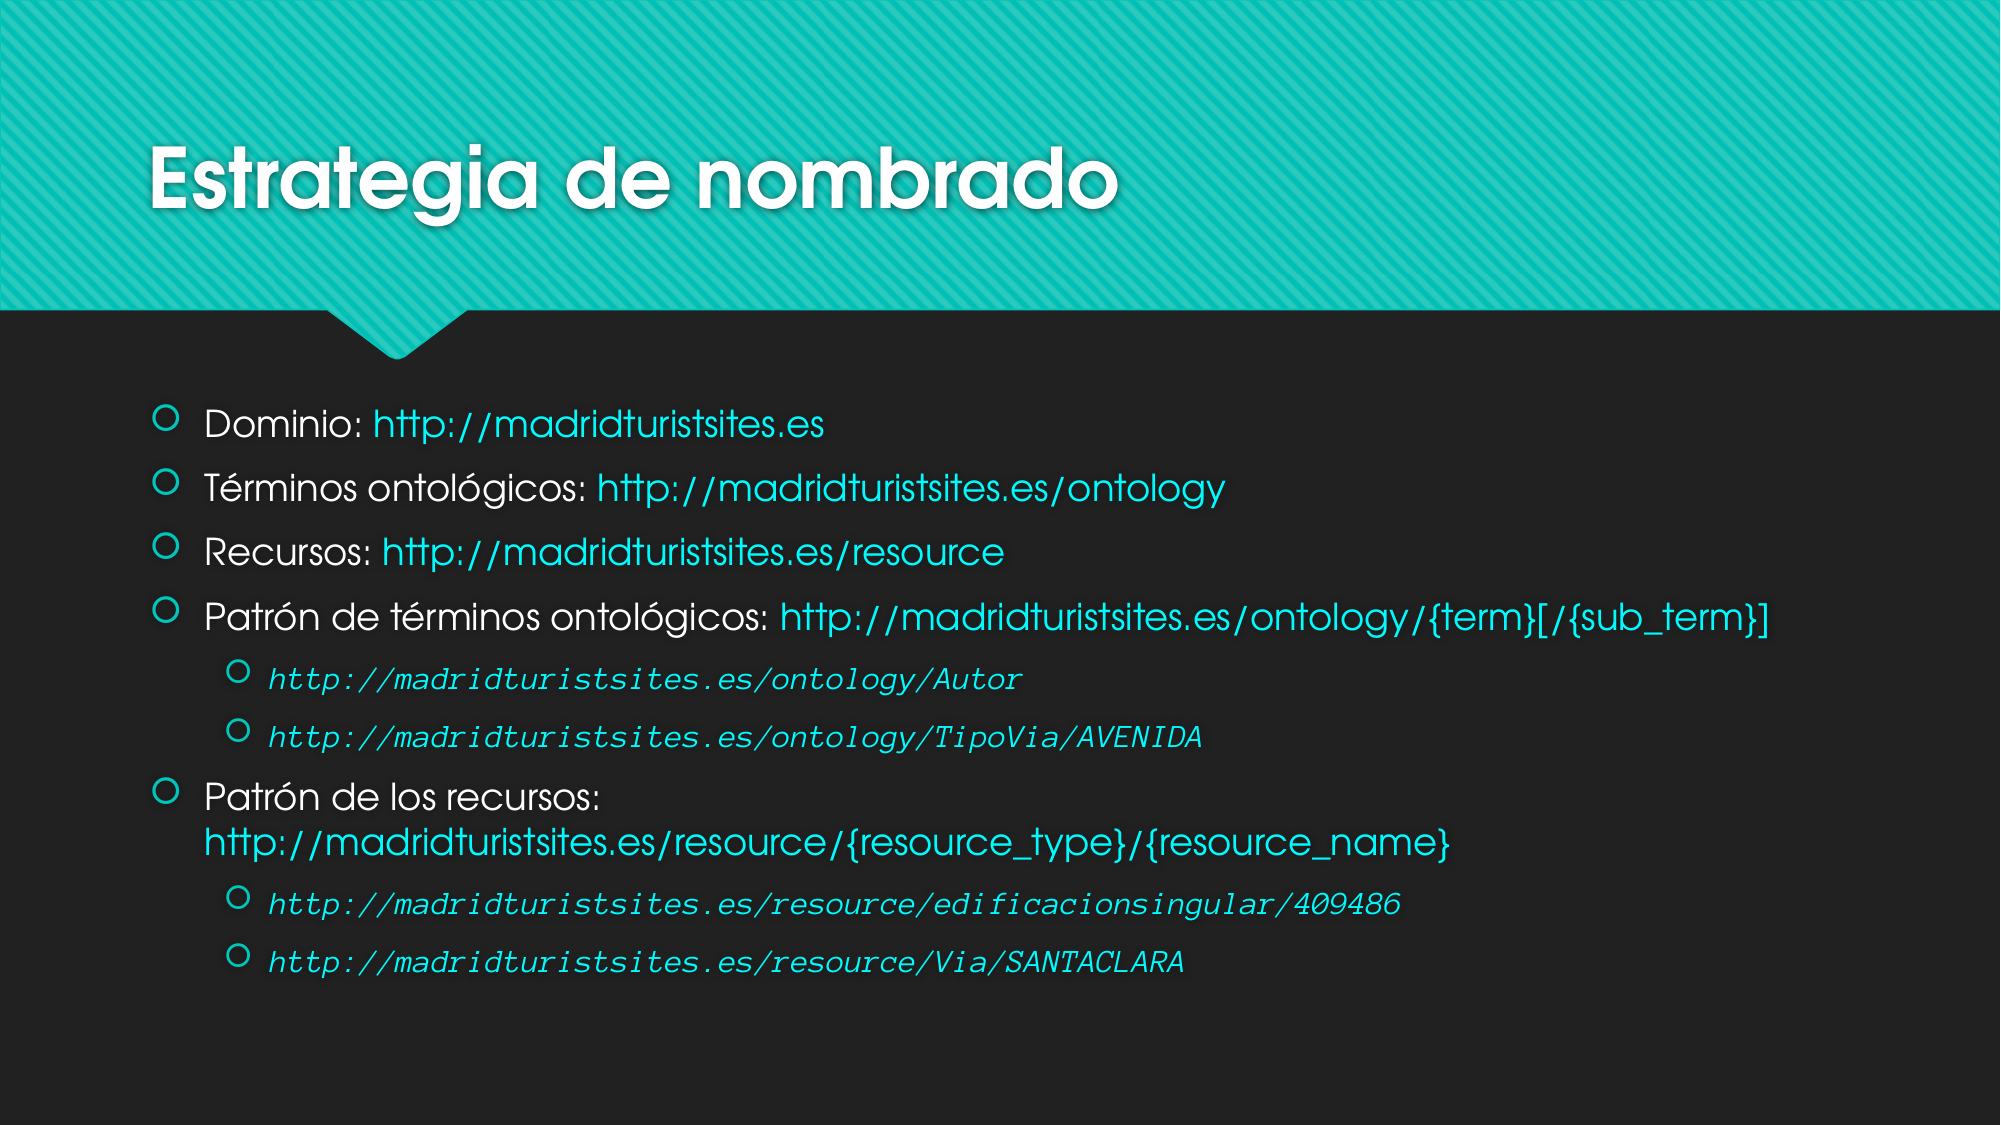

# Estrategia de nombrado
Dominio: http://madridturistsites.es
Términos ontológicos: http://madridturistsites.es/ontology
Recursos: http://madridturistsites.es/resource
Patrón de términos ontológicos: http://madridturistsites.es/ontology/{term}[/{sub_term}]
http://madridturistsites.es/ontology/Autor
http://madridturistsites.es/ontology/TipoVia/AVENIDA
Patrón de los recursos: http://madridturistsites.es/resource/{resource_type}/{resource_name}
http://madridturistsites.es/resource/edificacionsingular/409486
http://madridturistsites.es/resource/Via/SANTACLARA